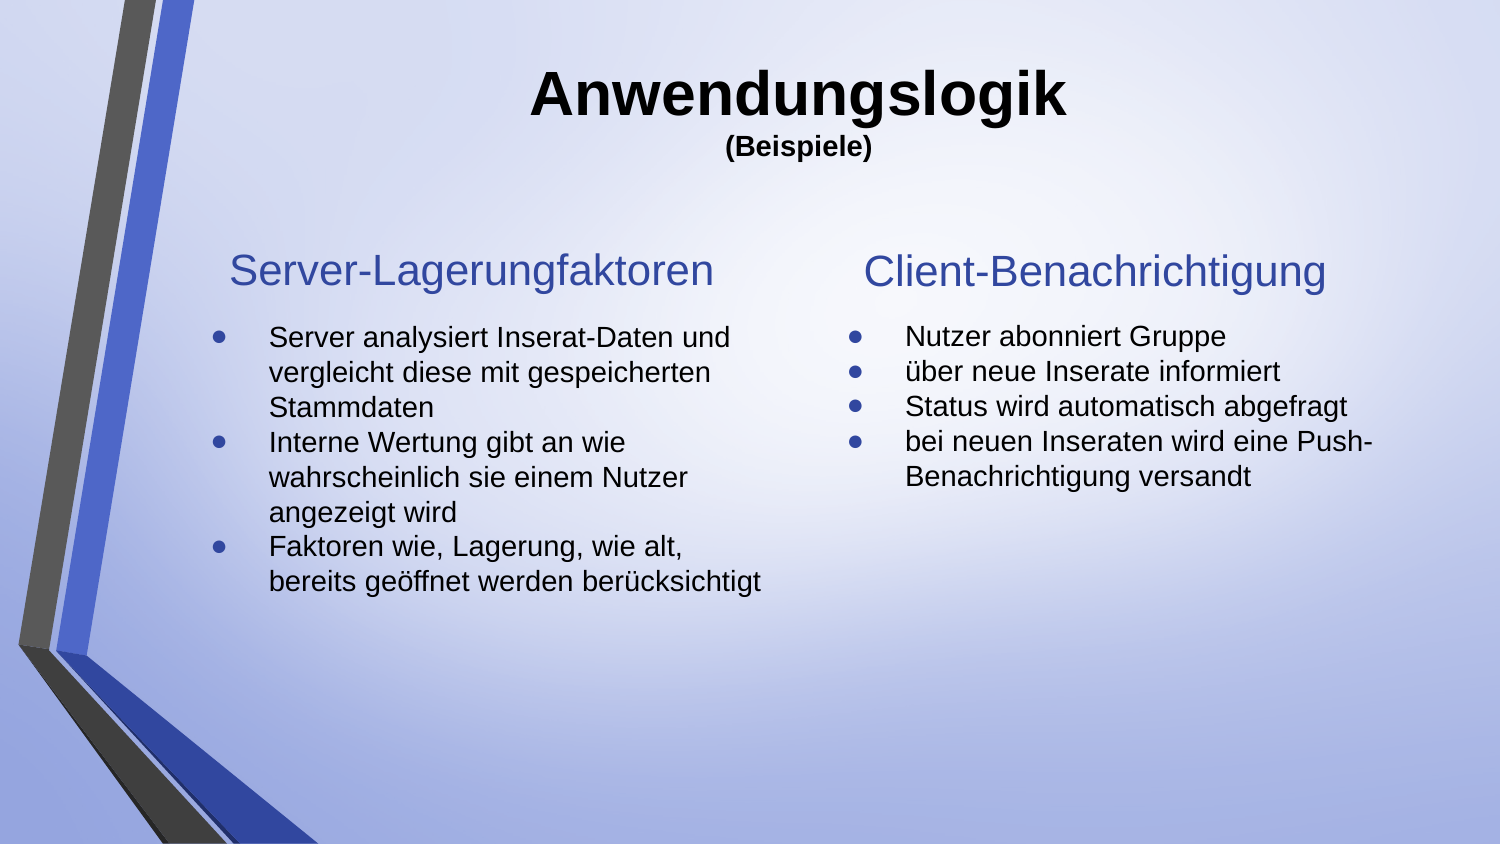

# Anwendungslogik
(Beispiele)
Server-Lagerungfaktoren
Client-Benachrichtigung
Nutzer abonniert Gruppe
über neue Inserate informiert
Status wird automatisch abgefragt
bei neuen Inseraten wird eine Push-Benachrichtigung versandt
Server analysiert Inserat-Daten und vergleicht diese mit gespeicherten Stammdaten
Interne Wertung gibt an wie wahrscheinlich sie einem Nutzer angezeigt wird
Faktoren wie, Lagerung, wie alt, bereits geöffnet werden berücksichtigt